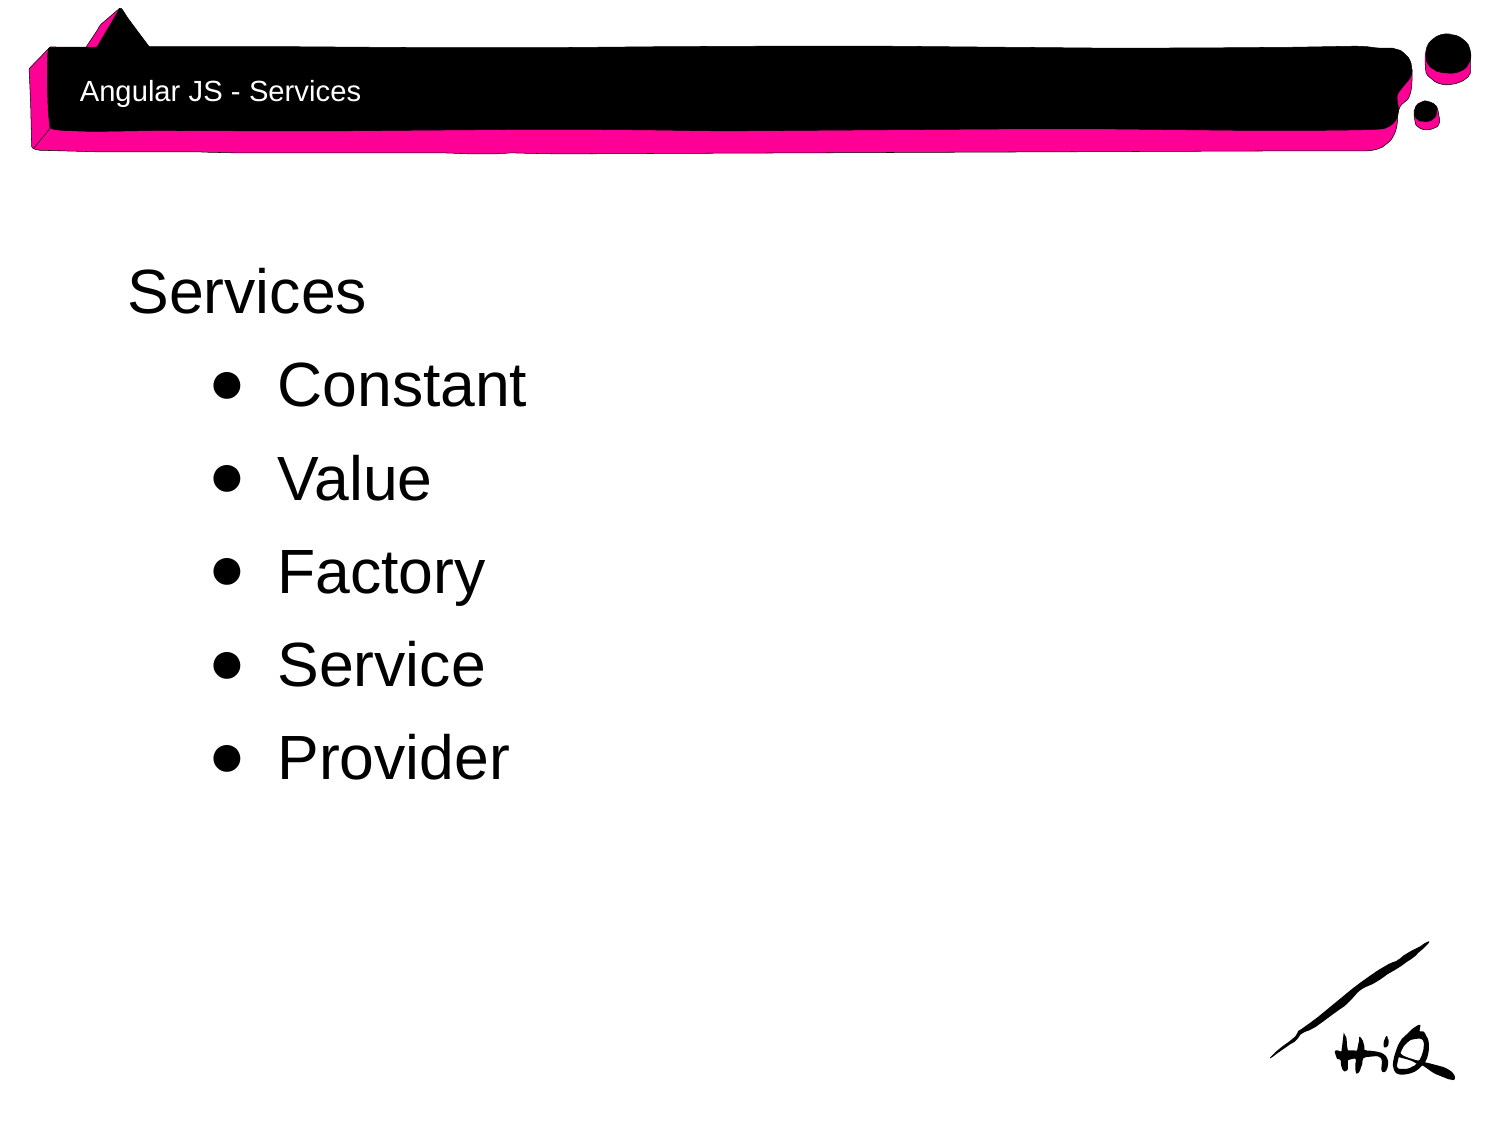

# Angular JS - Services
Services
Constant
Value
Factory
Service
Provider